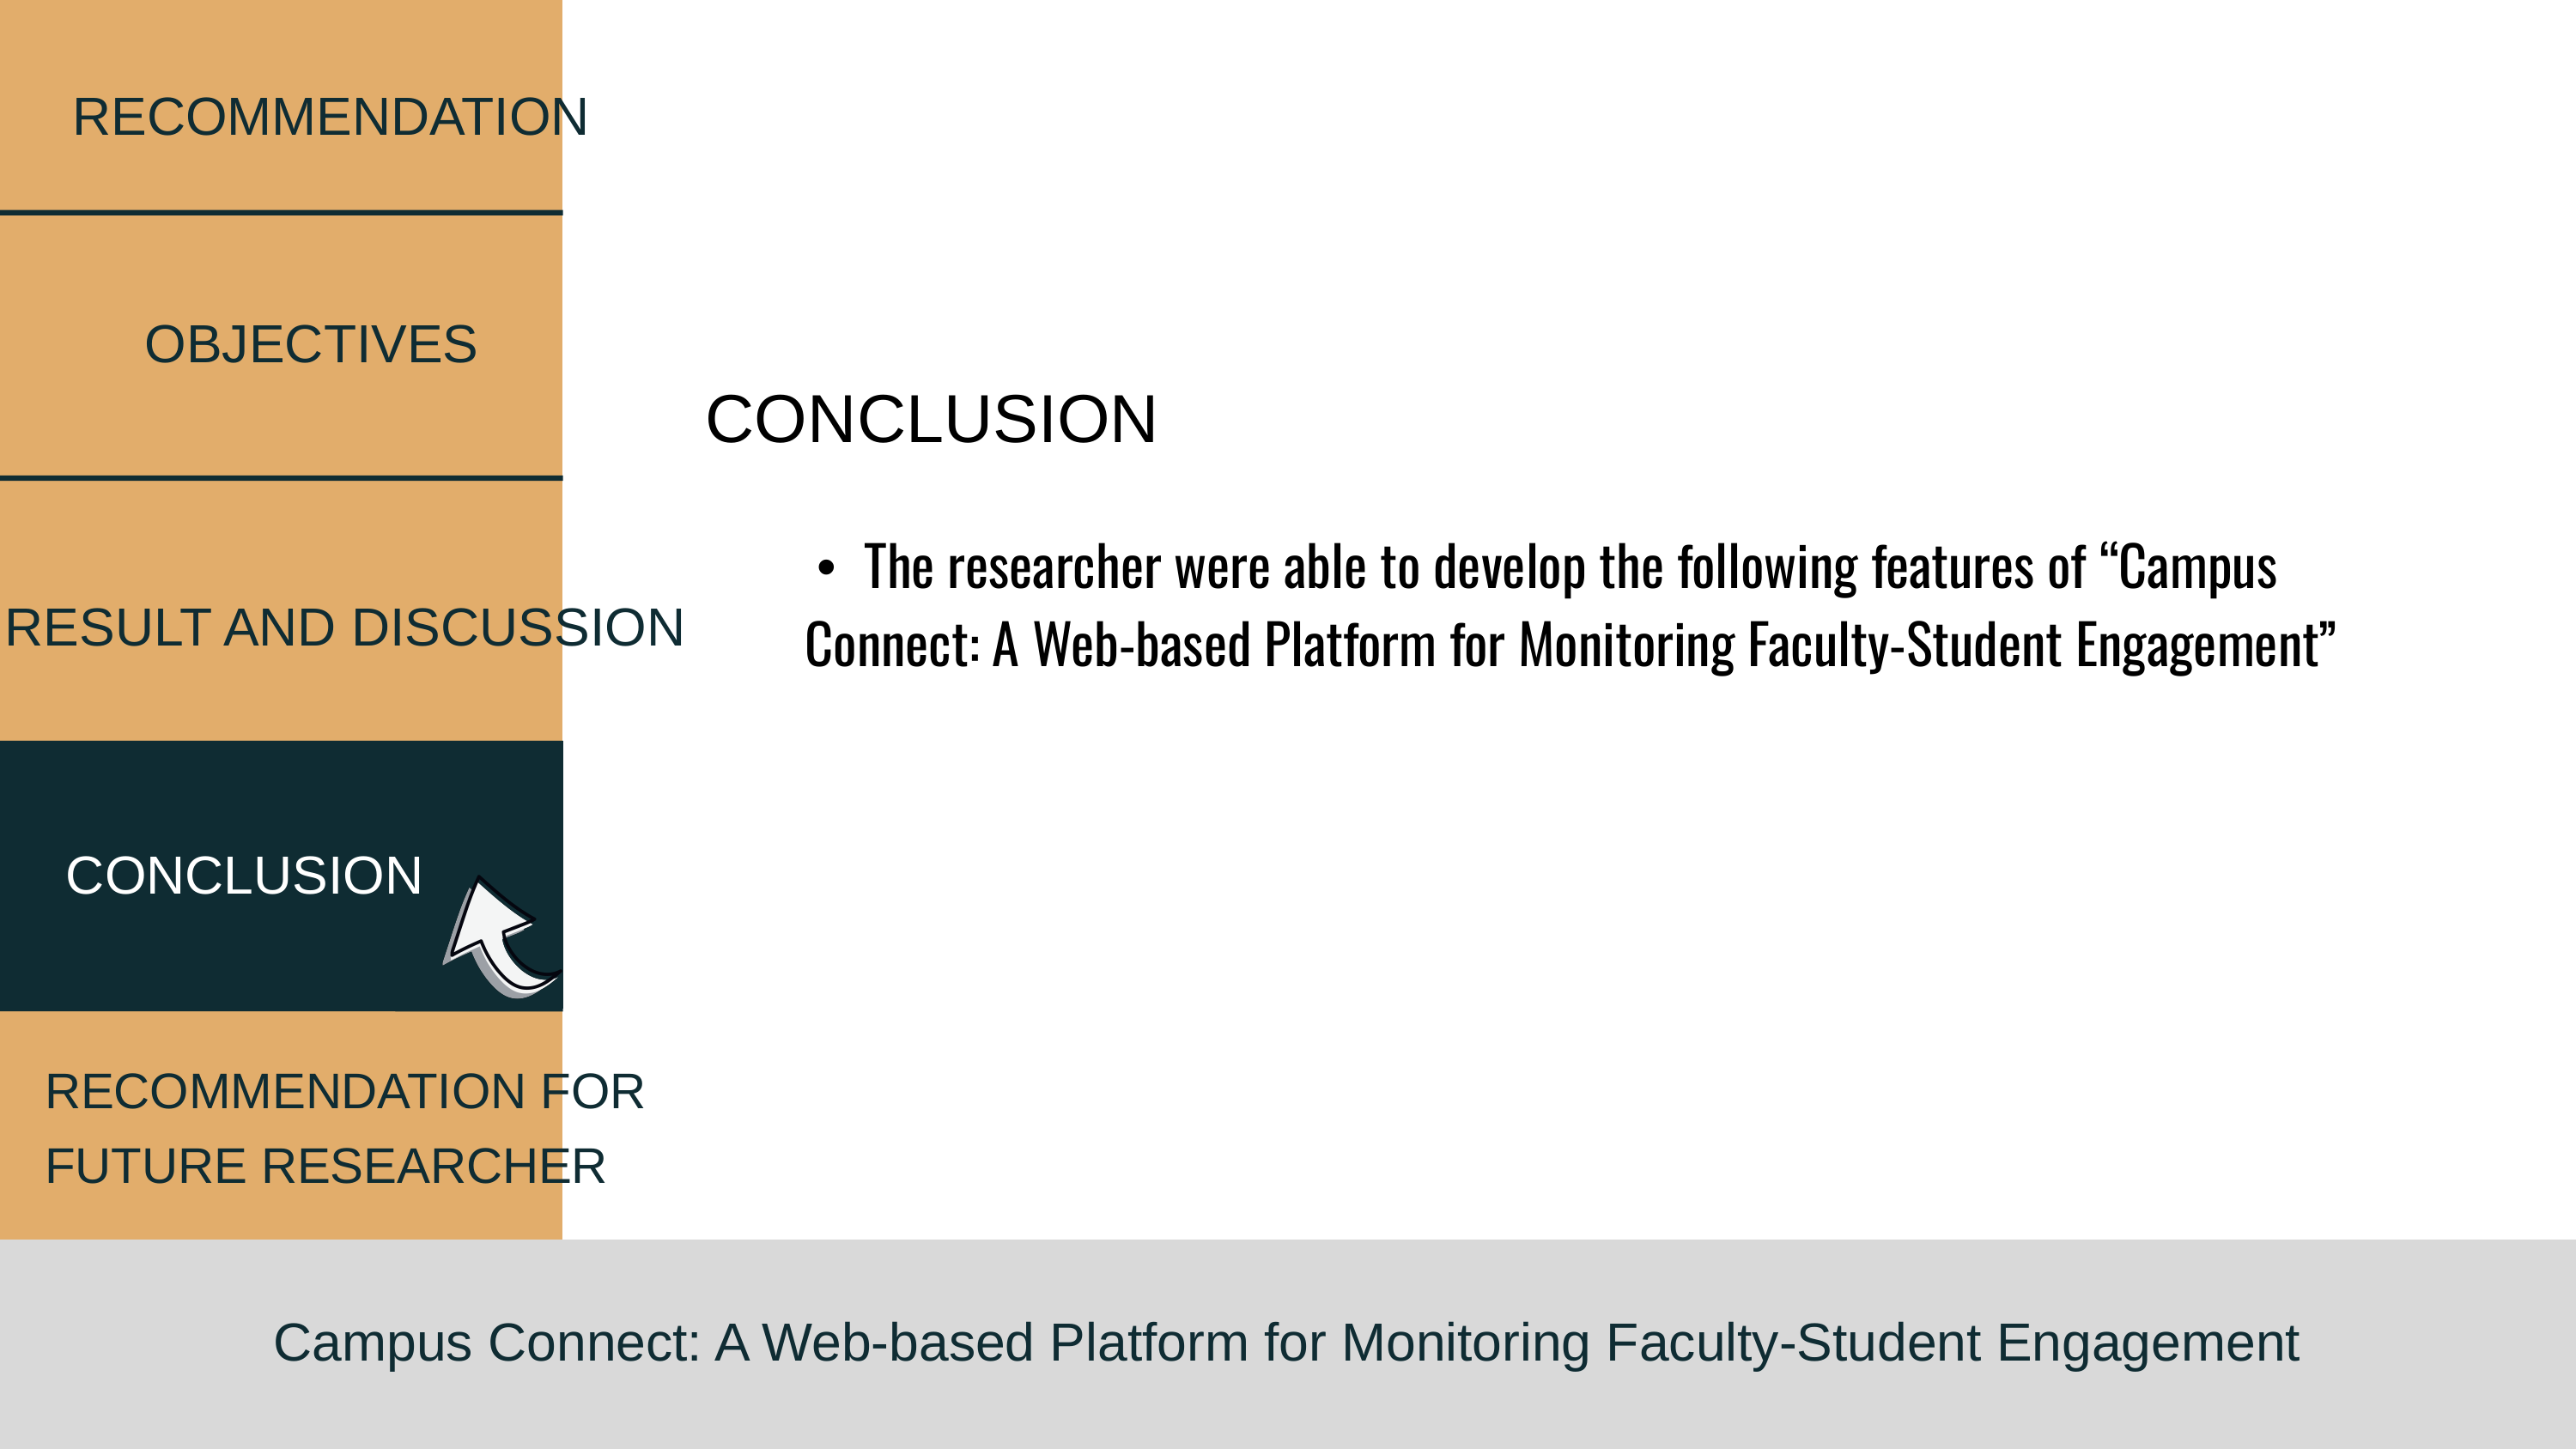

RECOMMENDATION

OBJECTIVES
CONCLUSION

The researcher were able to develop the following features of “Campus Connect: A Web-based Platform for Monitoring Faculty-Student Engagement”
RESULT AND DISCUSSION

CONCLUSION

RECOMMENDATION FOR FUTURE RESEARCHER

Campus Connect: A Web-based Platform for Monitoring Faculty-Student Engagement